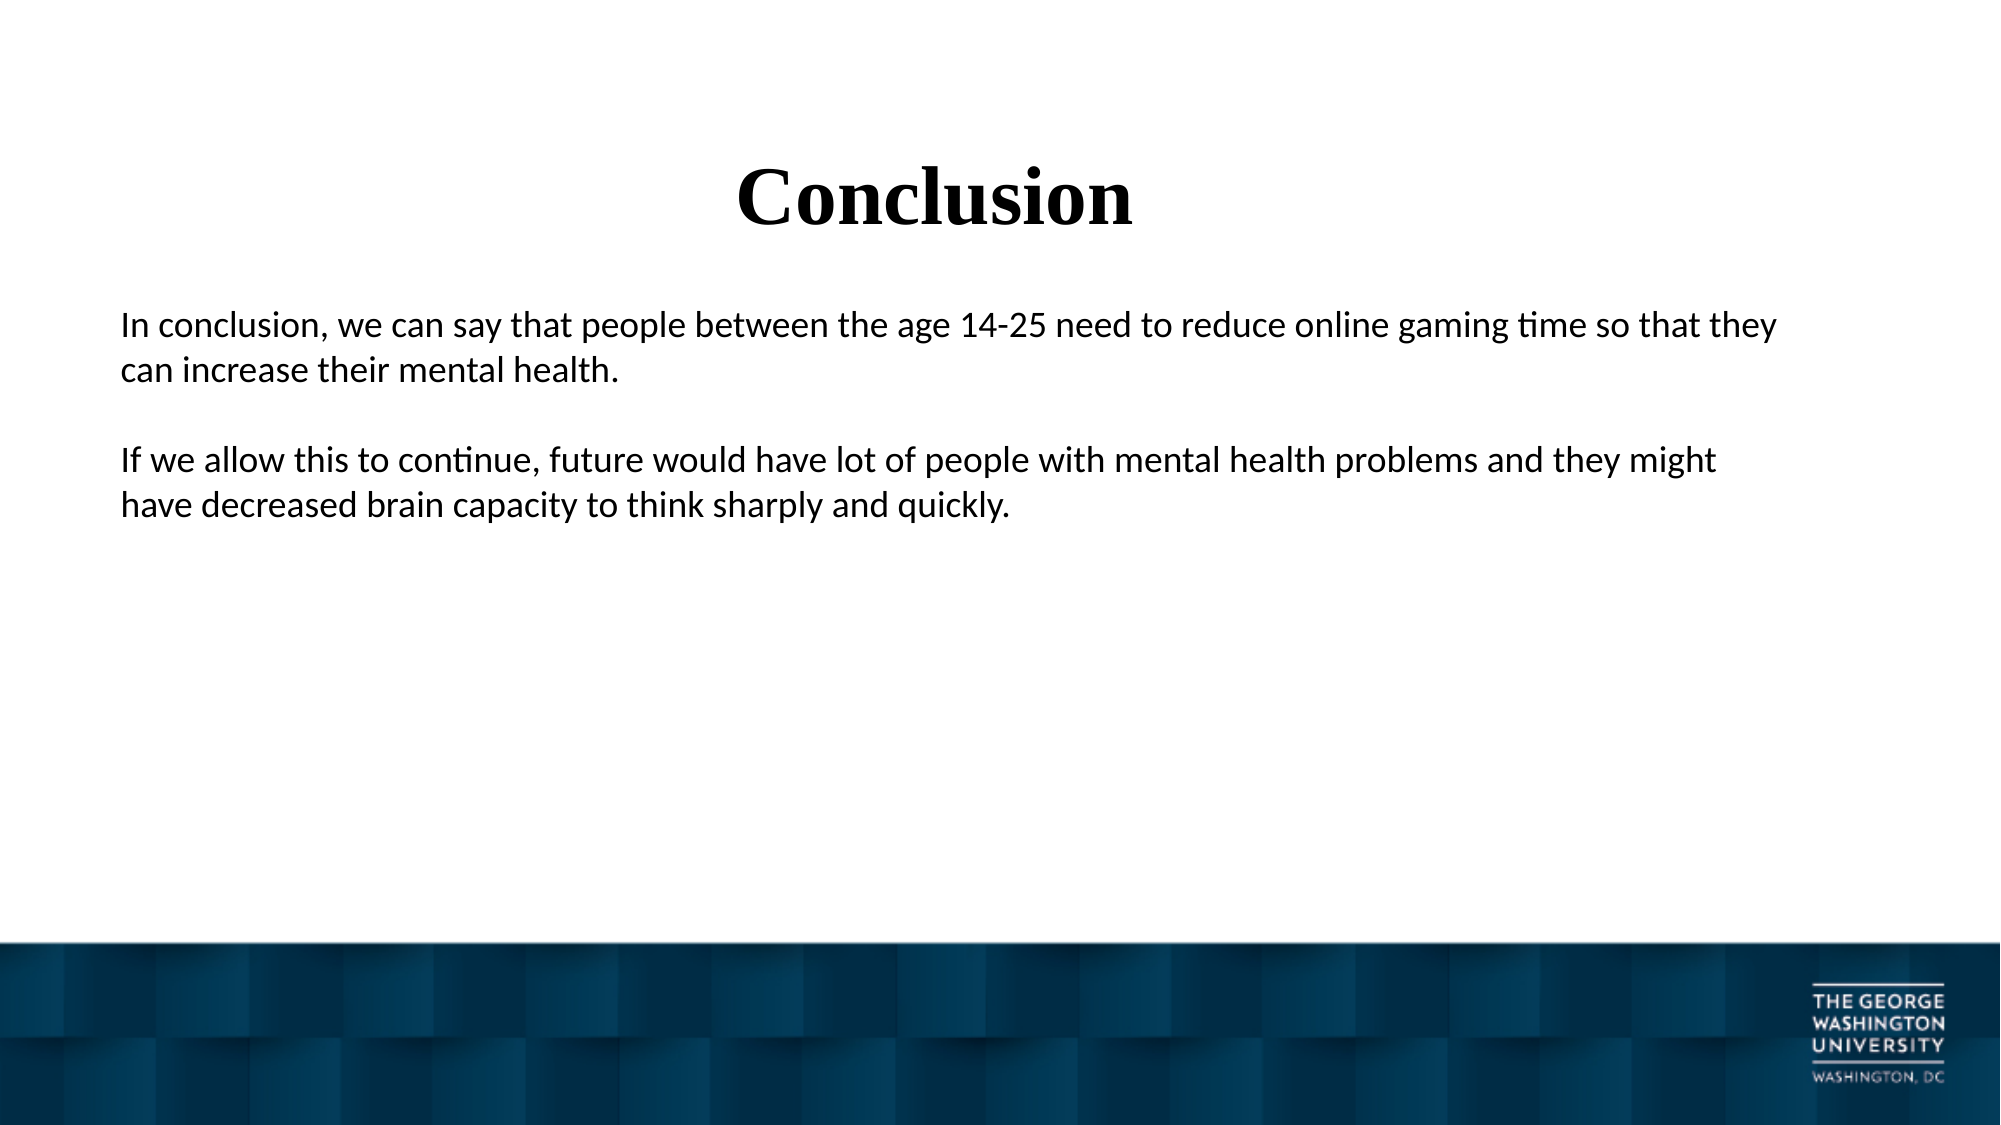

# Conclusion
In conclusion, we can say that people between the age 14-25 need to reduce online gaming time so that they can increase their mental health.

If we allow this to continue, future would have lot of people with mental health problems and they might have decreased brain capacity to think sharply and quickly.